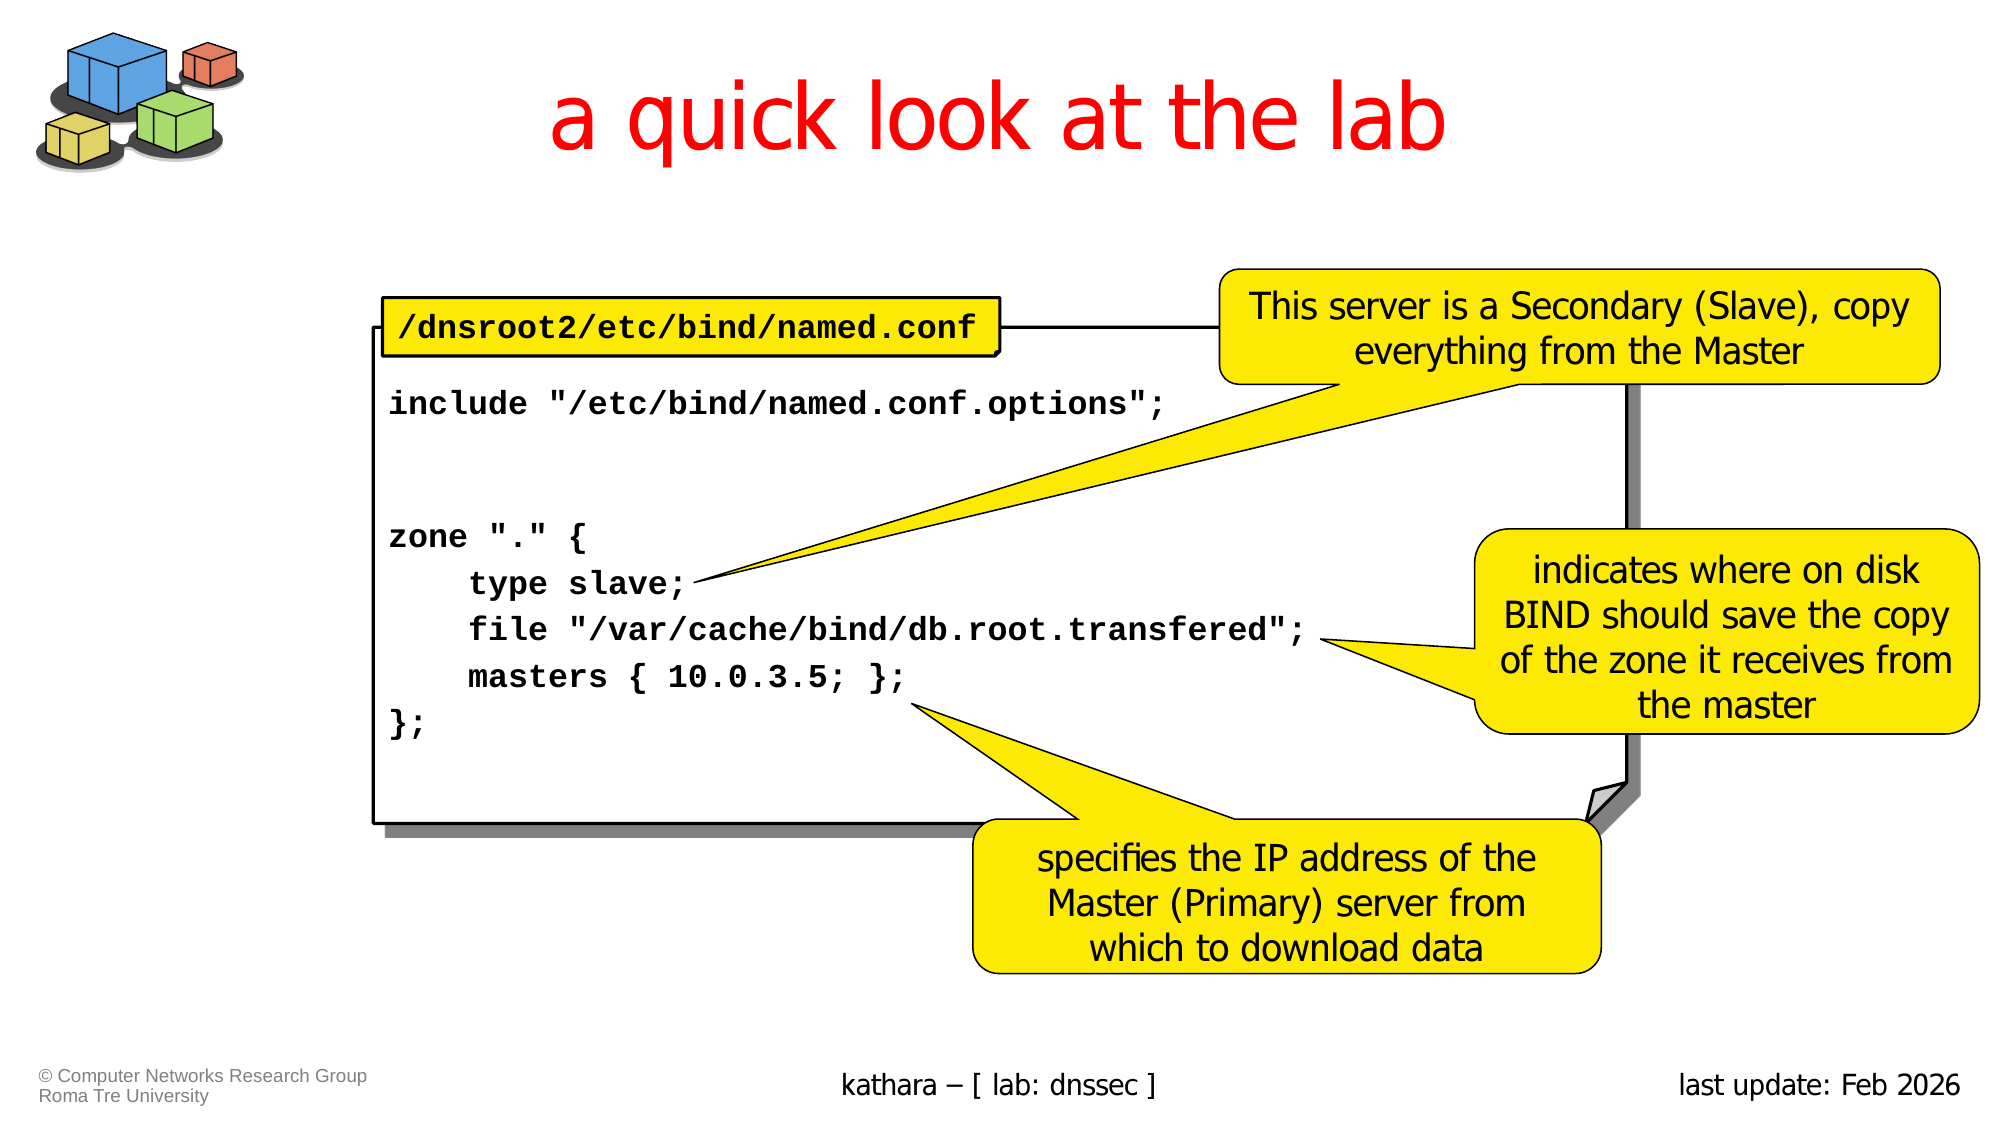

# a quick look at the lab
This server is a Secondary (Slave), copy everything from the Master
/dnsroot2/etc/bind/named.conf

include "/etc/bind/named.conf.options";

zone "." {
    type slave;
    file "/var/cache/bind/db.root.transfered";
    masters { 10.0.3.5; };
};
indicates where on disk BIND should save the copy of the zone it receives from the master
specifies the IP address of the Master (Primary) server from which to download data
kathara – [ lab: dnssec ]
last update: Feb 2026